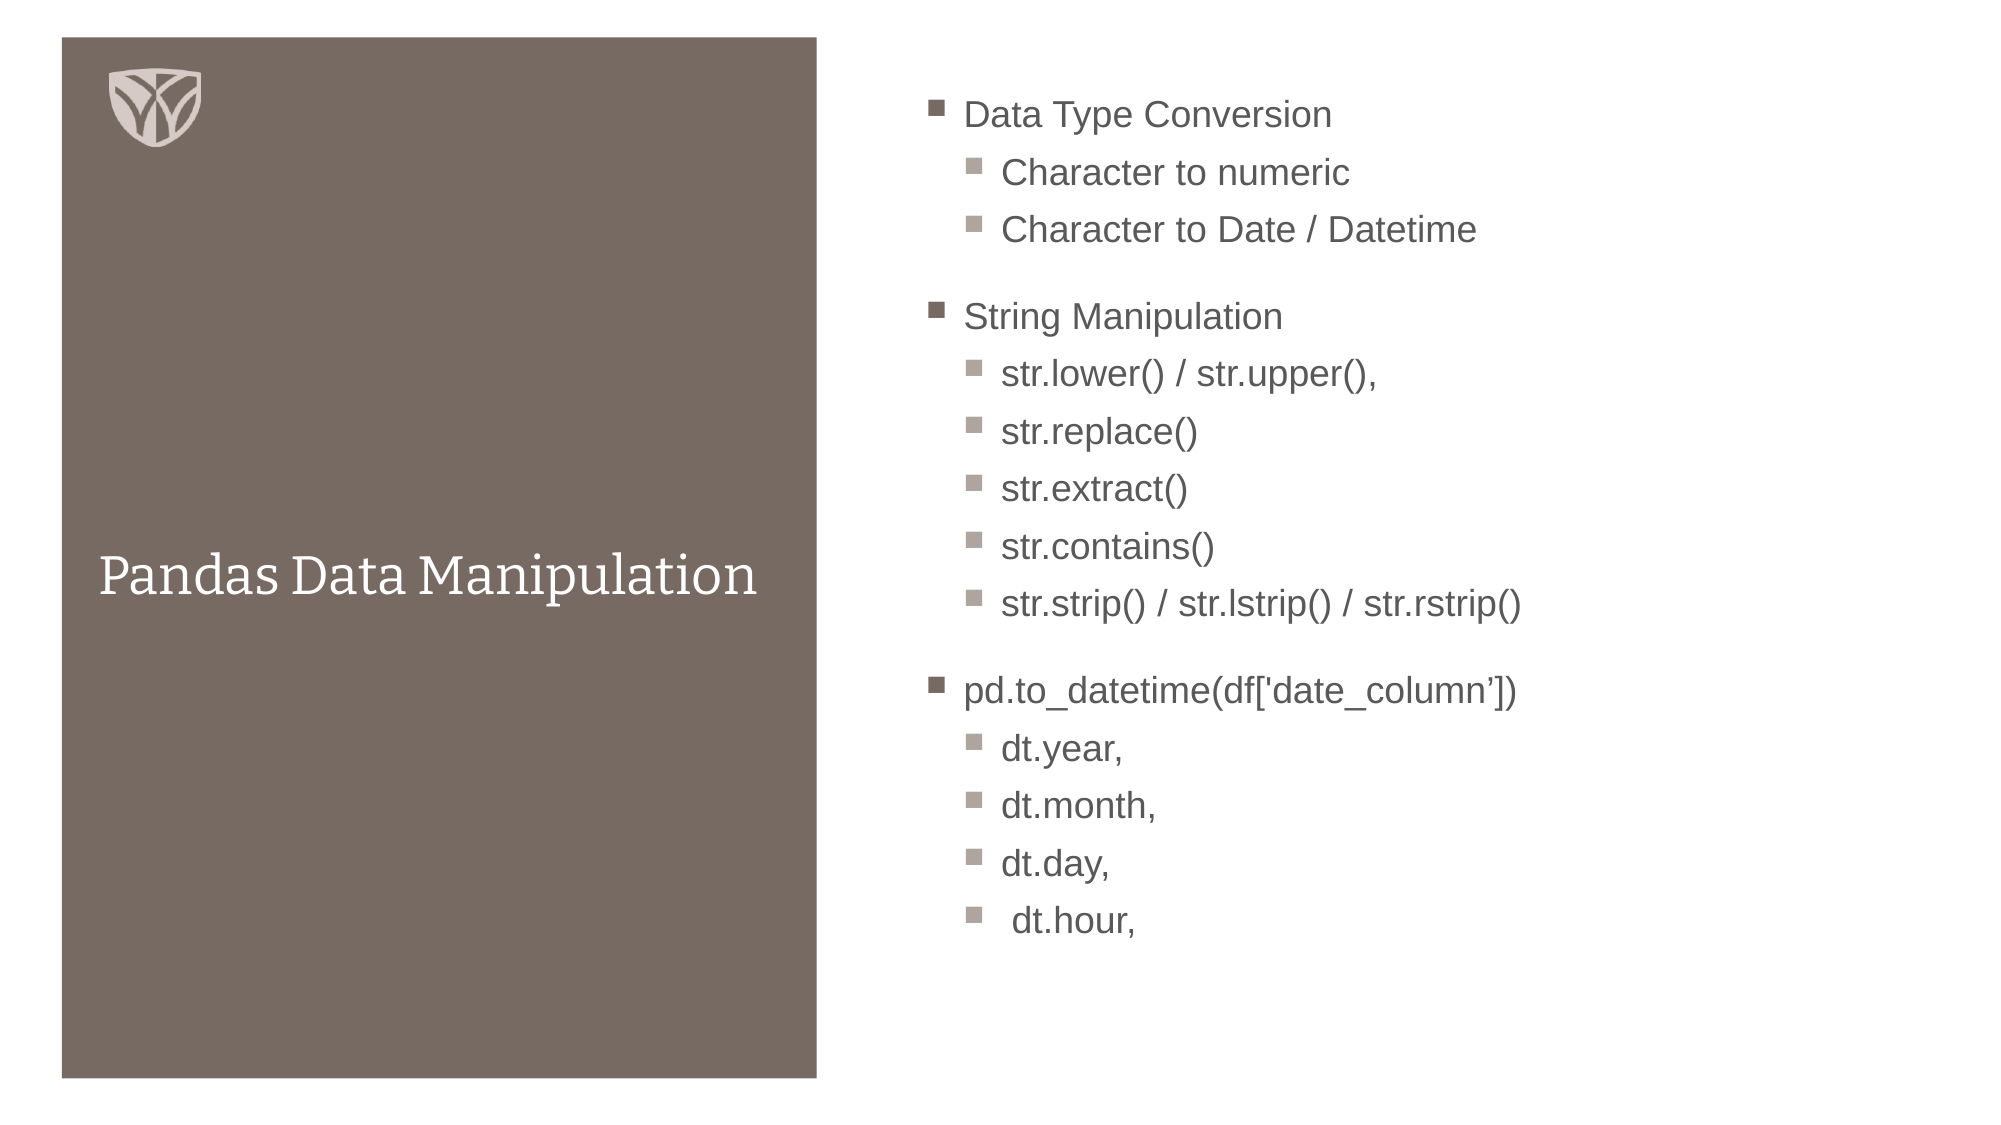

Data Type Conversion
Character to numeric
Character to Date / Datetime
String Manipulation
str.lower() / str.upper(),
str.replace()
str.extract()
str.contains()
str.strip() / str.lstrip() / str.rstrip()
pd.to_datetime(df['date_column’])
dt.year,
dt.month,
dt.day,
 dt.hour,

# Pandas Data Manipulation